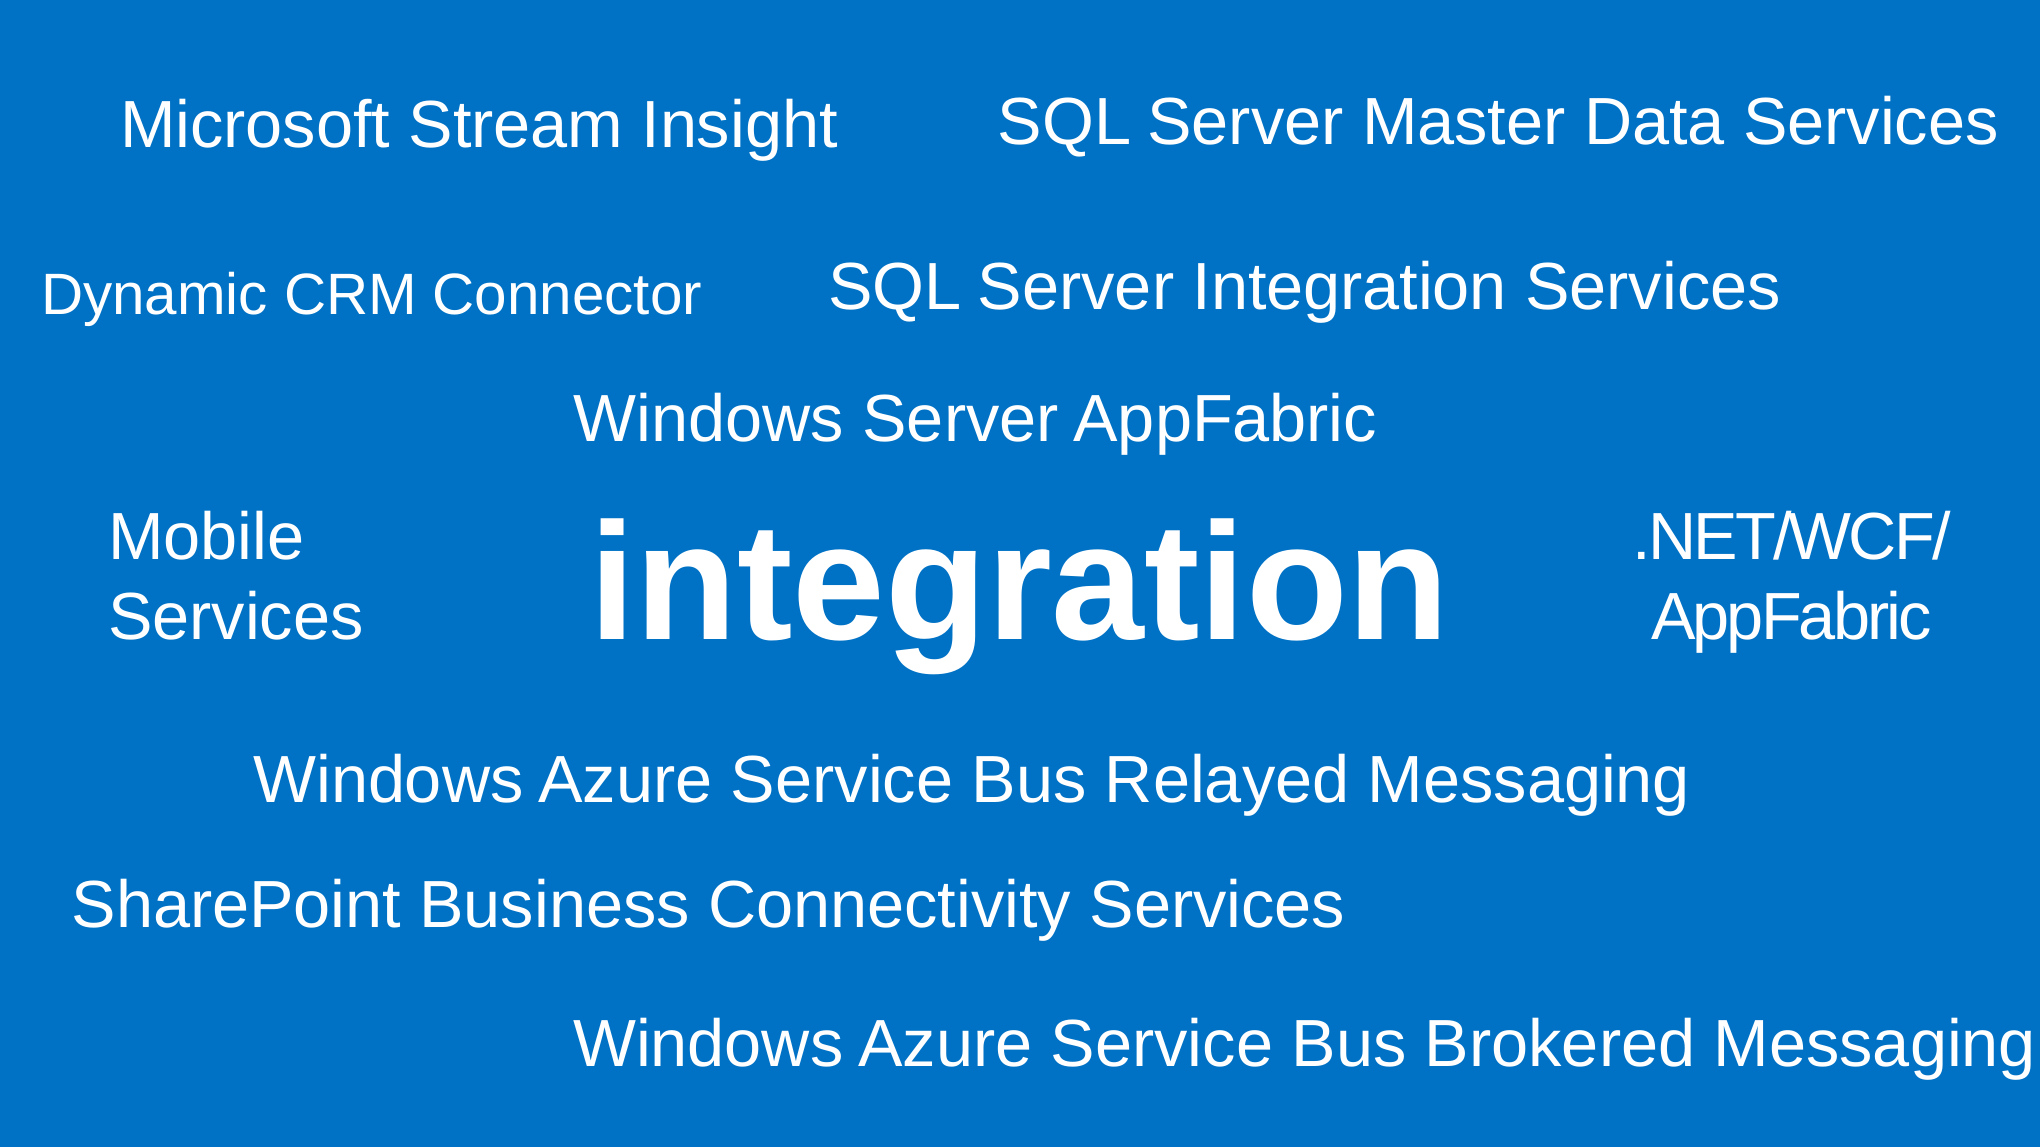

SQL Server Master Data Services
Microsoft Stream Insight
SQL Server Integration Services
Dynamic CRM Connector
Windows Server AppFabric
integration
Mobile
Services
.NET/WCF/
AppFabric
Windows Azure Service Bus Relayed Messaging
SharePoint Business Connectivity Services
Windows Azure Service Bus Brokered Messaging